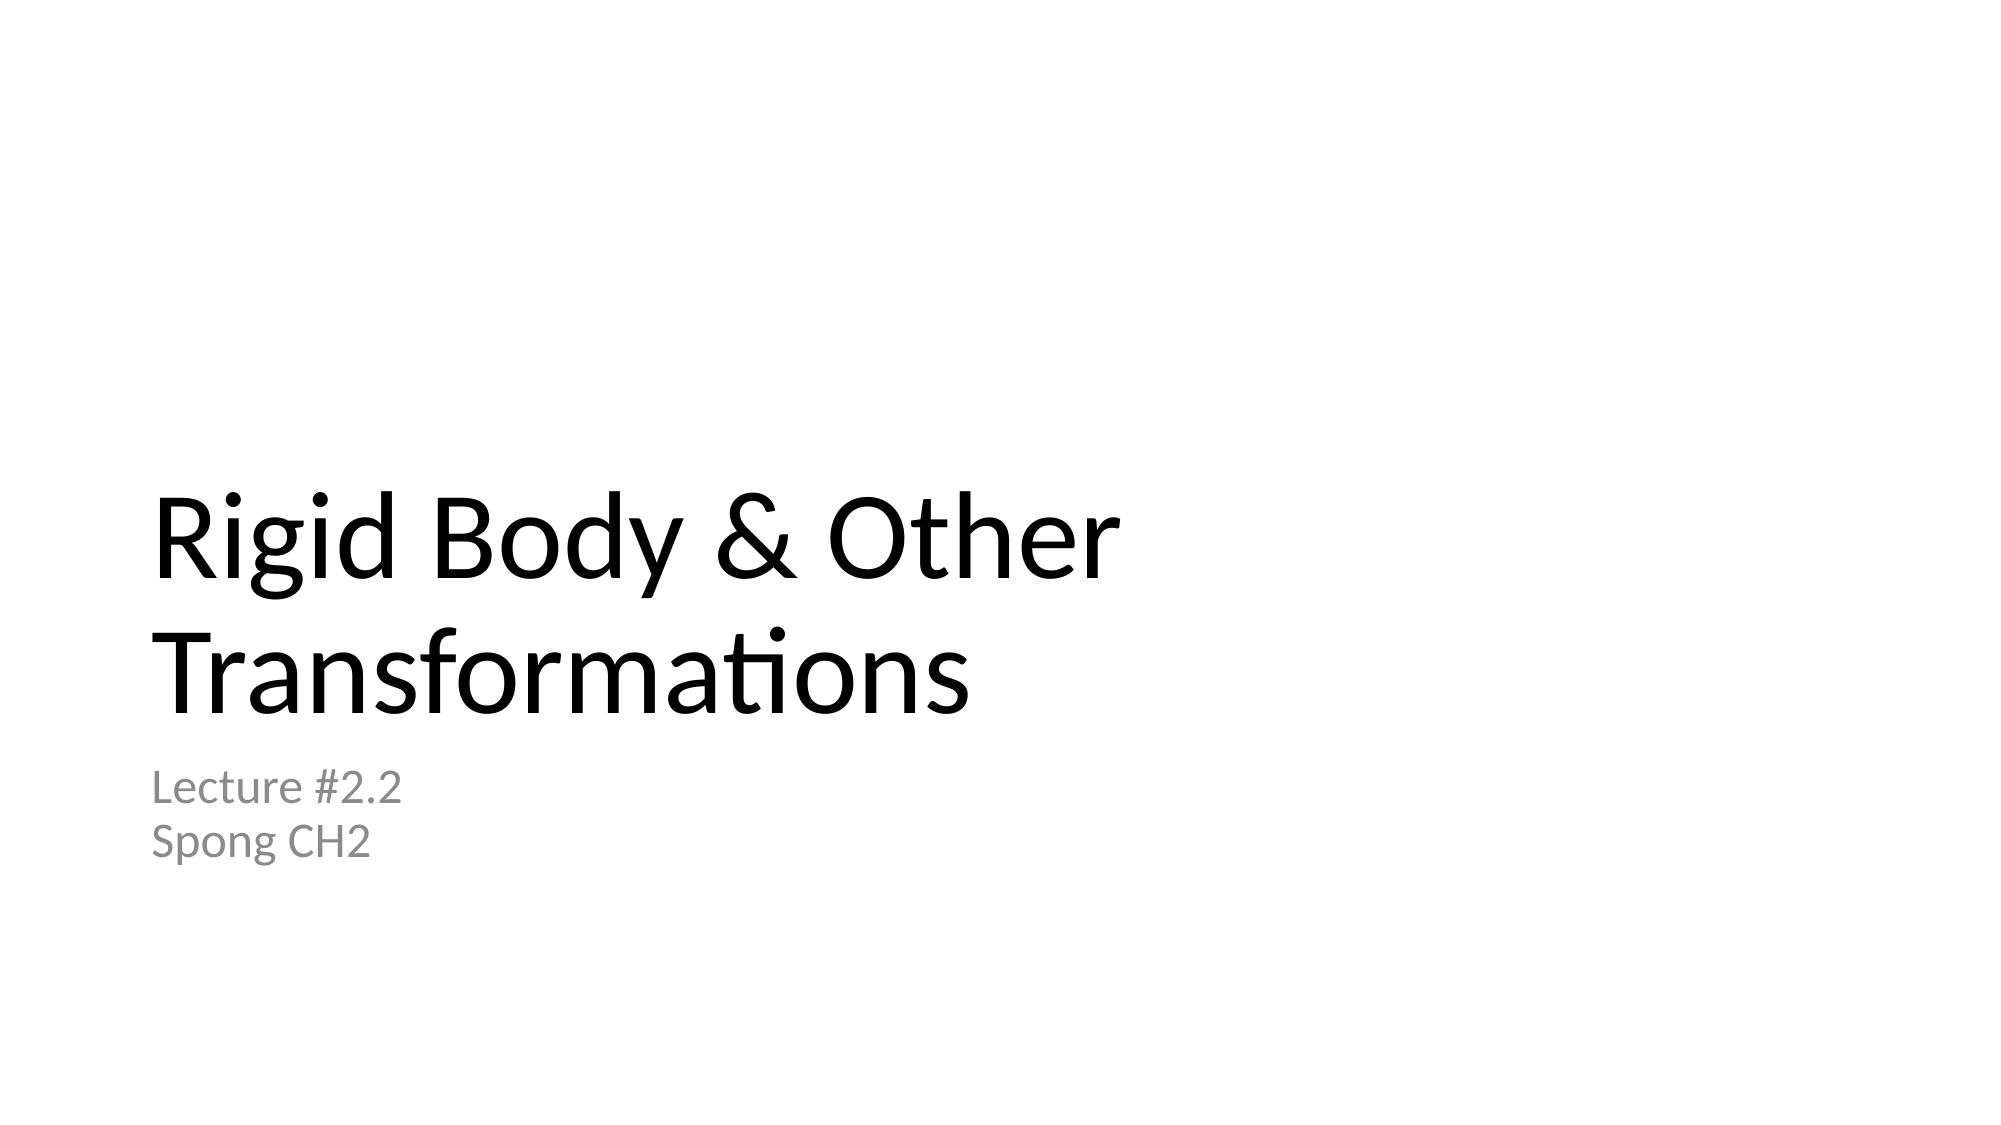

# Rigid Body & Other Transformations
Lecture #2.2
Spong CH2